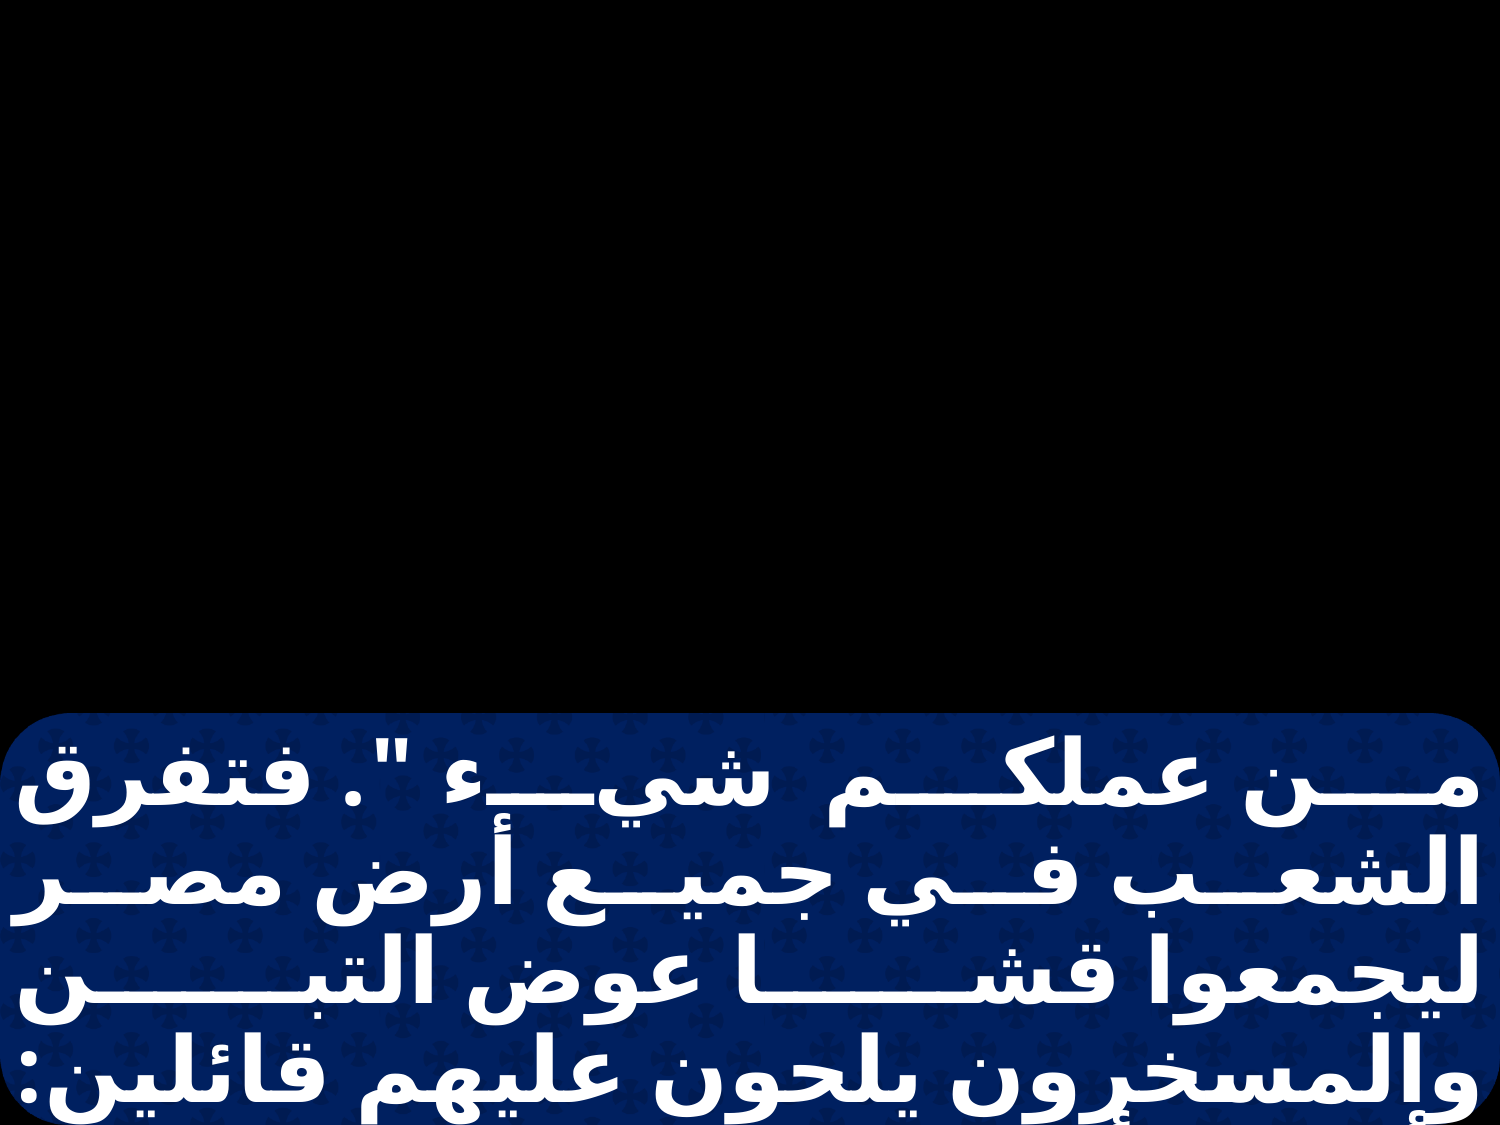

من عملكم  شيء ". فتفرق الشعب في جميع أرض مصر ليجمعوا قشا عوض التبن والمسخرون يلحون عليهم قائلين: "أكملوا أعمالكم، فريضة كل يوم في يومها، كما كان وقت إعطاء التبن".